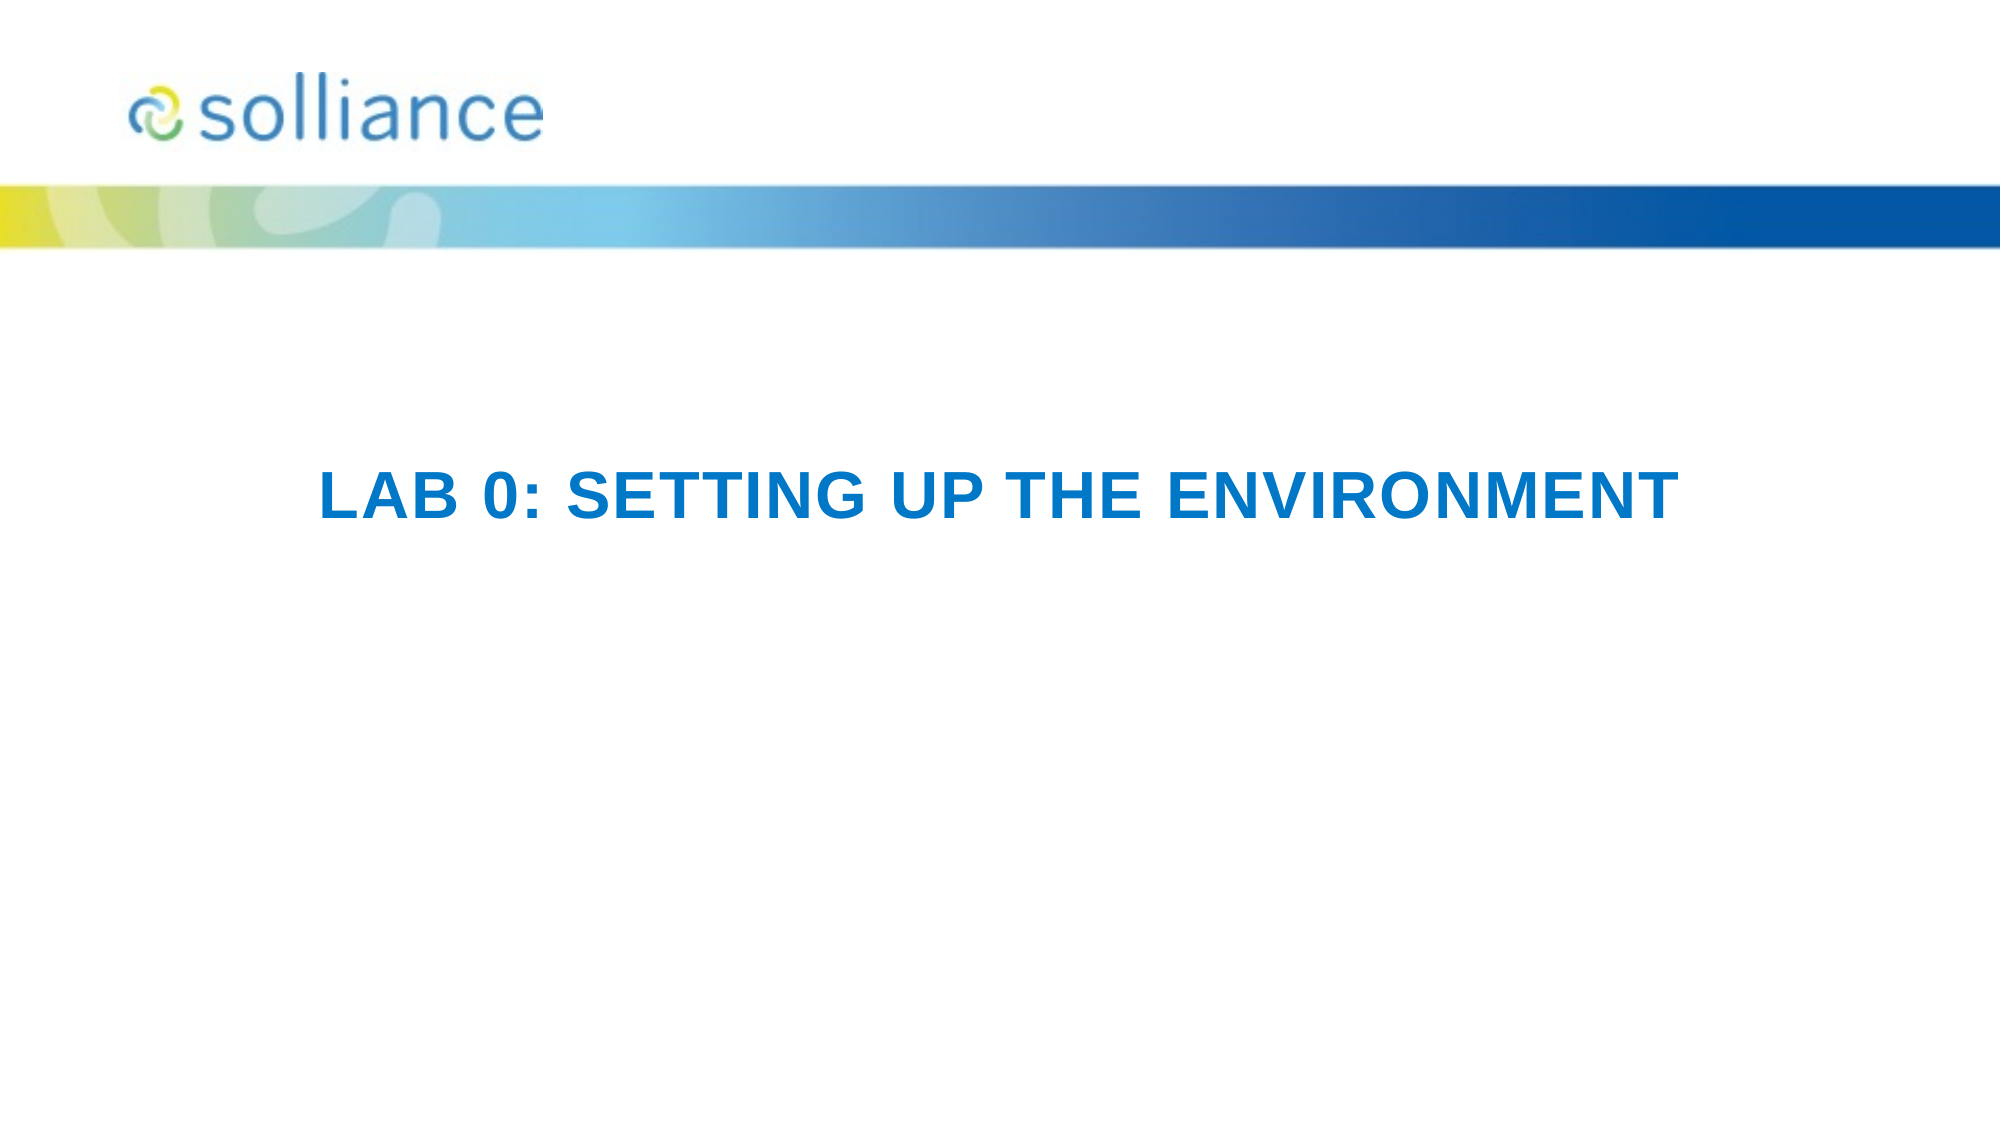

# LAB 0: SETTING UP THE ENVIRONMENT